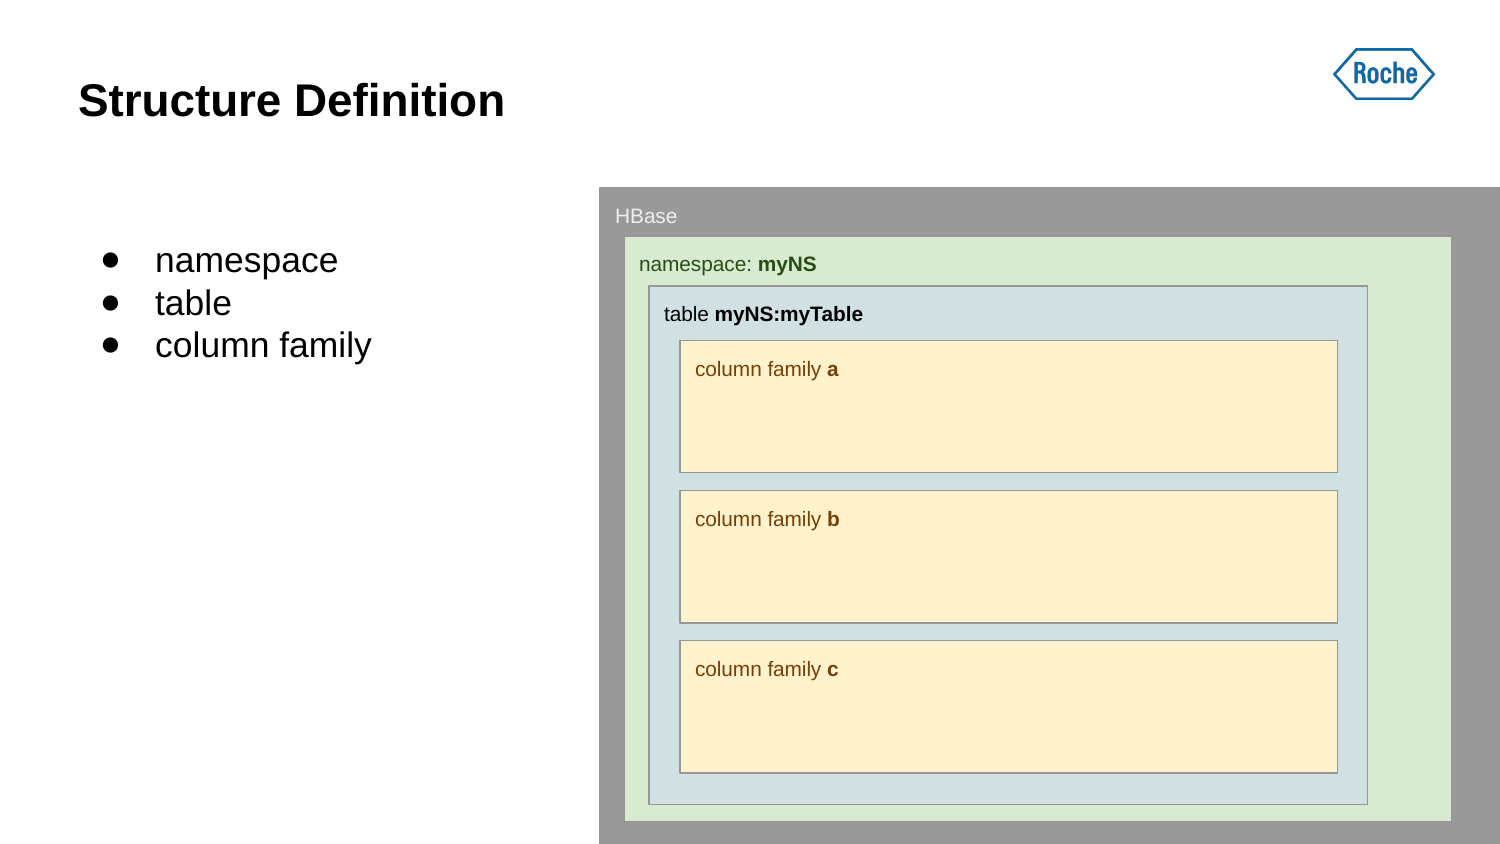

# Structure Definition
HBase
namespace
table
column family
namespace: myNS
table myNS:myTable
column family a
column family b
column family c